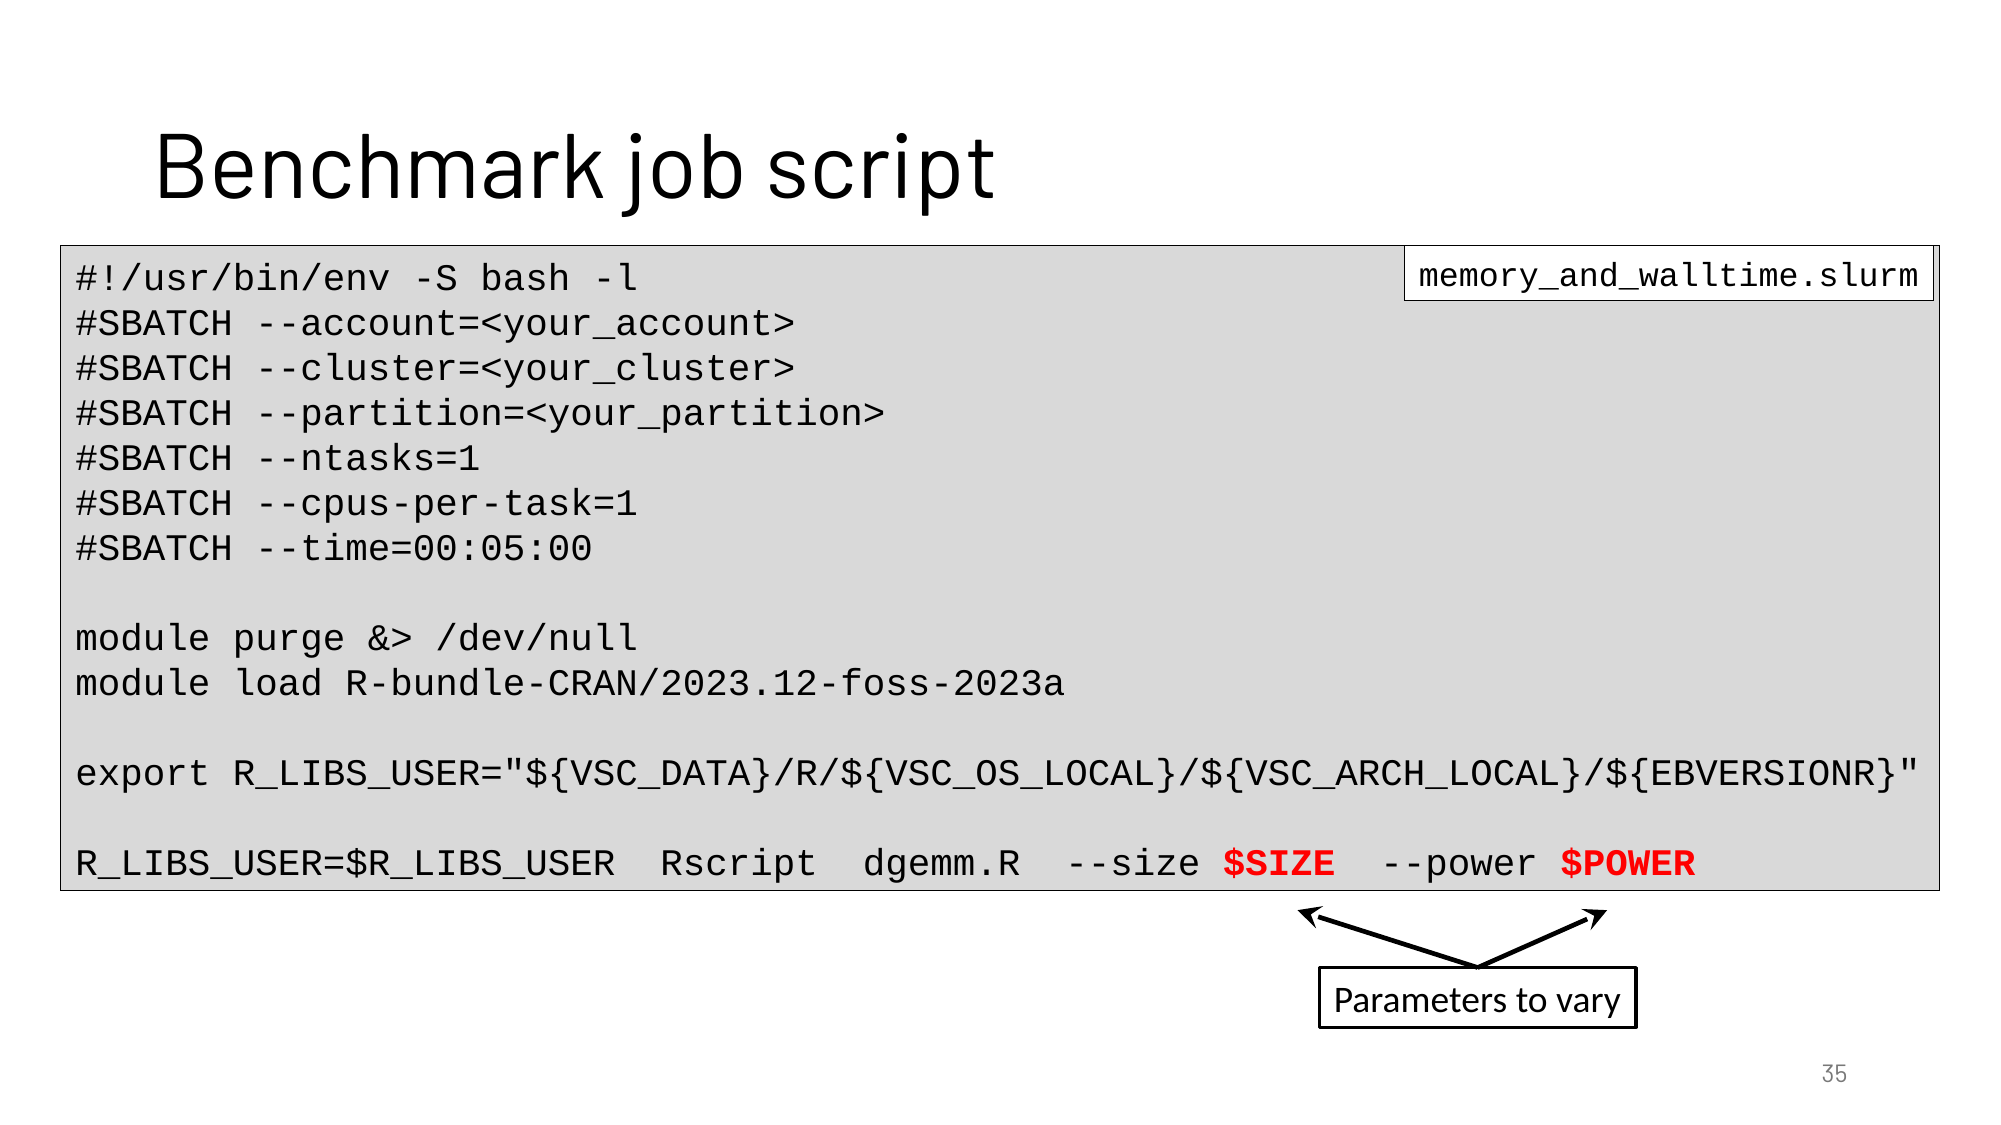

# Benchmark job script
#!/usr/bin/env -S bash -l
#SBATCH --account=<your_account>
#SBATCH --cluster=<your_cluster>
#SBATCH --partition=<your_partition>
#SBATCH --ntasks=1
#SBATCH --cpus-per-task=1
#SBATCH --time=00:05:00

module purge &> /dev/null
module load R-bundle-CRAN/2023.12-foss-2023a

export R_LIBS_USER="${VSC_DATA}/R/${VSC_OS_LOCAL}/${VSC_ARCH_LOCAL}/${EBVERSIONR}"

R_LIBS_USER=$R_LIBS_USER  Rscript  dgemm.R  --size $SIZE  --power $POWER
memory_and_walltime.slurm
Parameters to vary
35